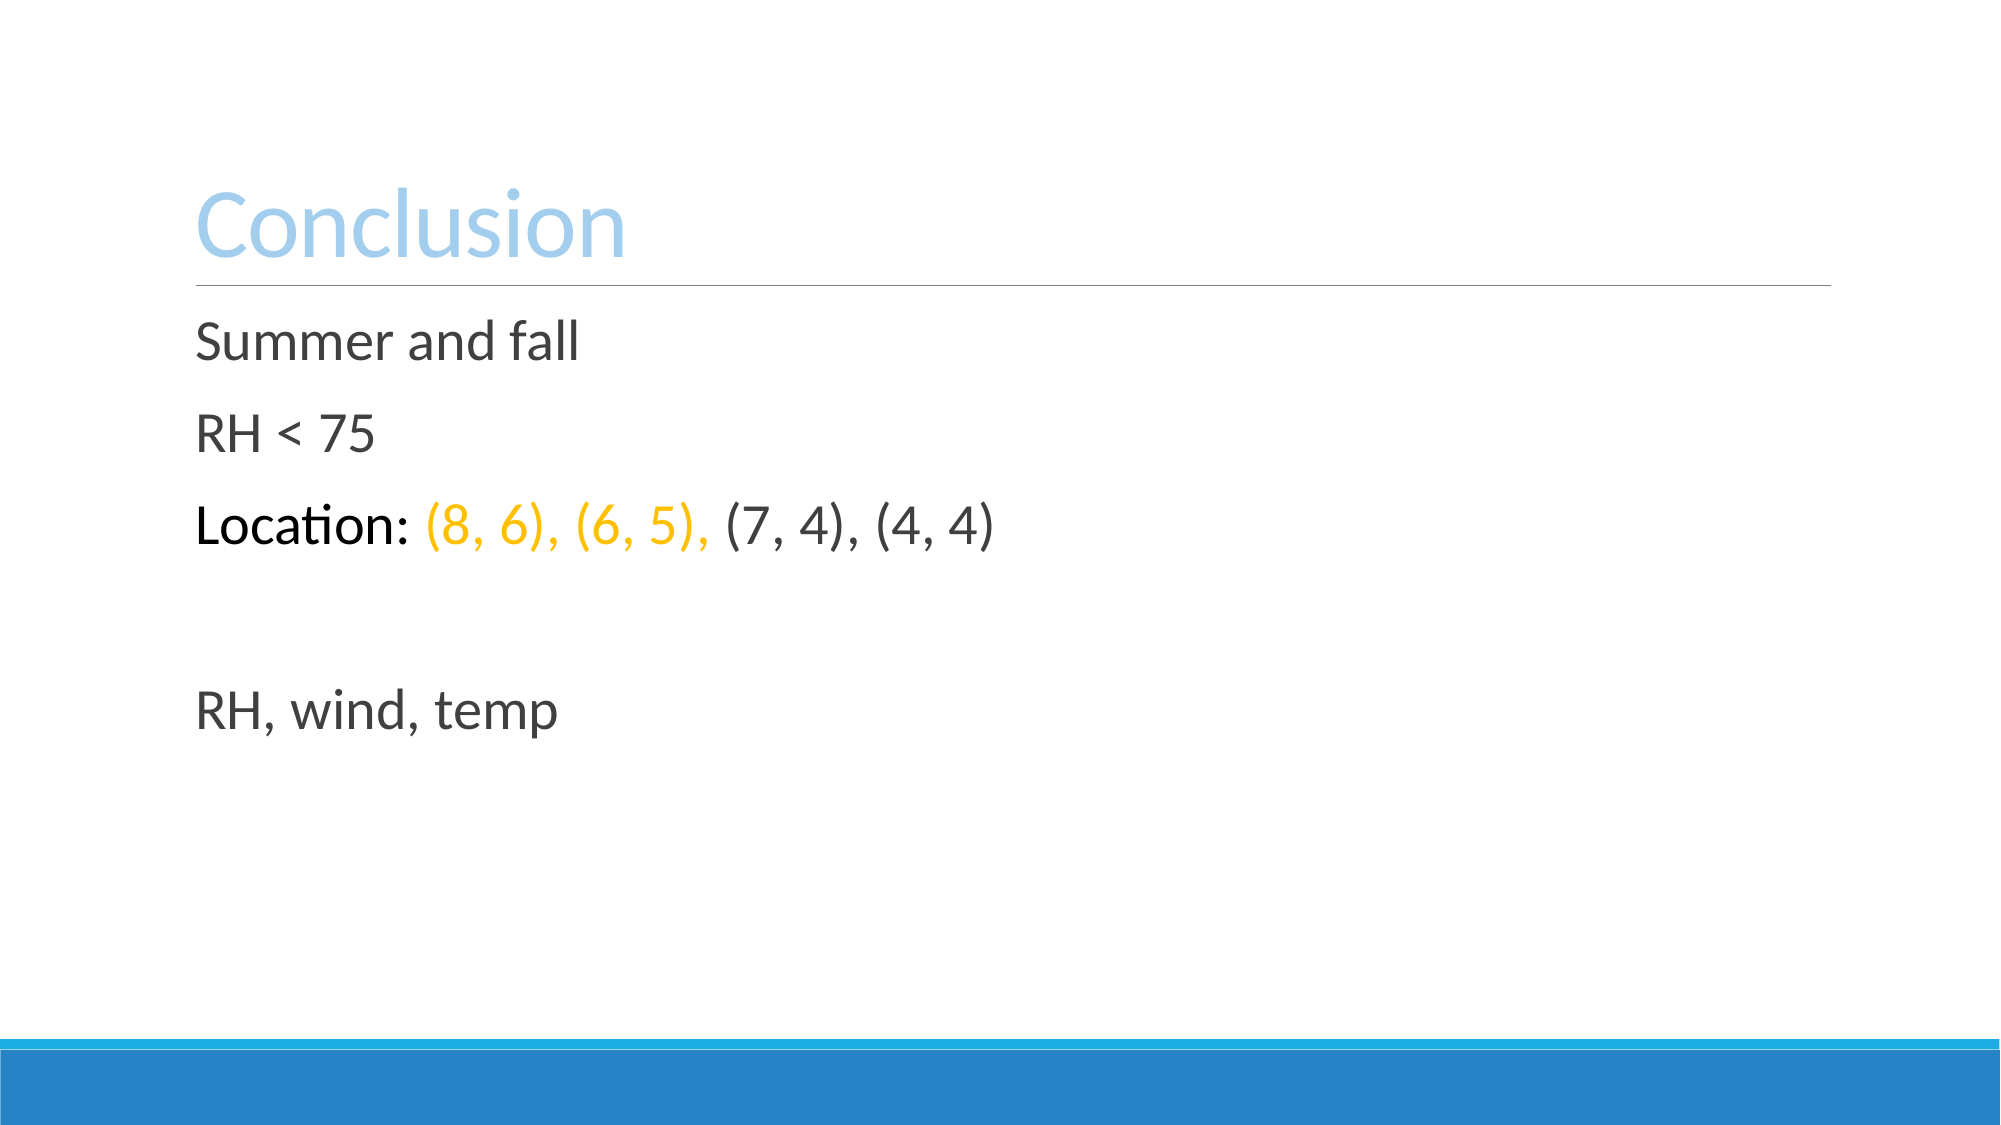

# Conclusion
Summer and fall
RH < 75
Location: (8, 6), (6, 5), (7, 4), (4, 4)

RH, wind, temp